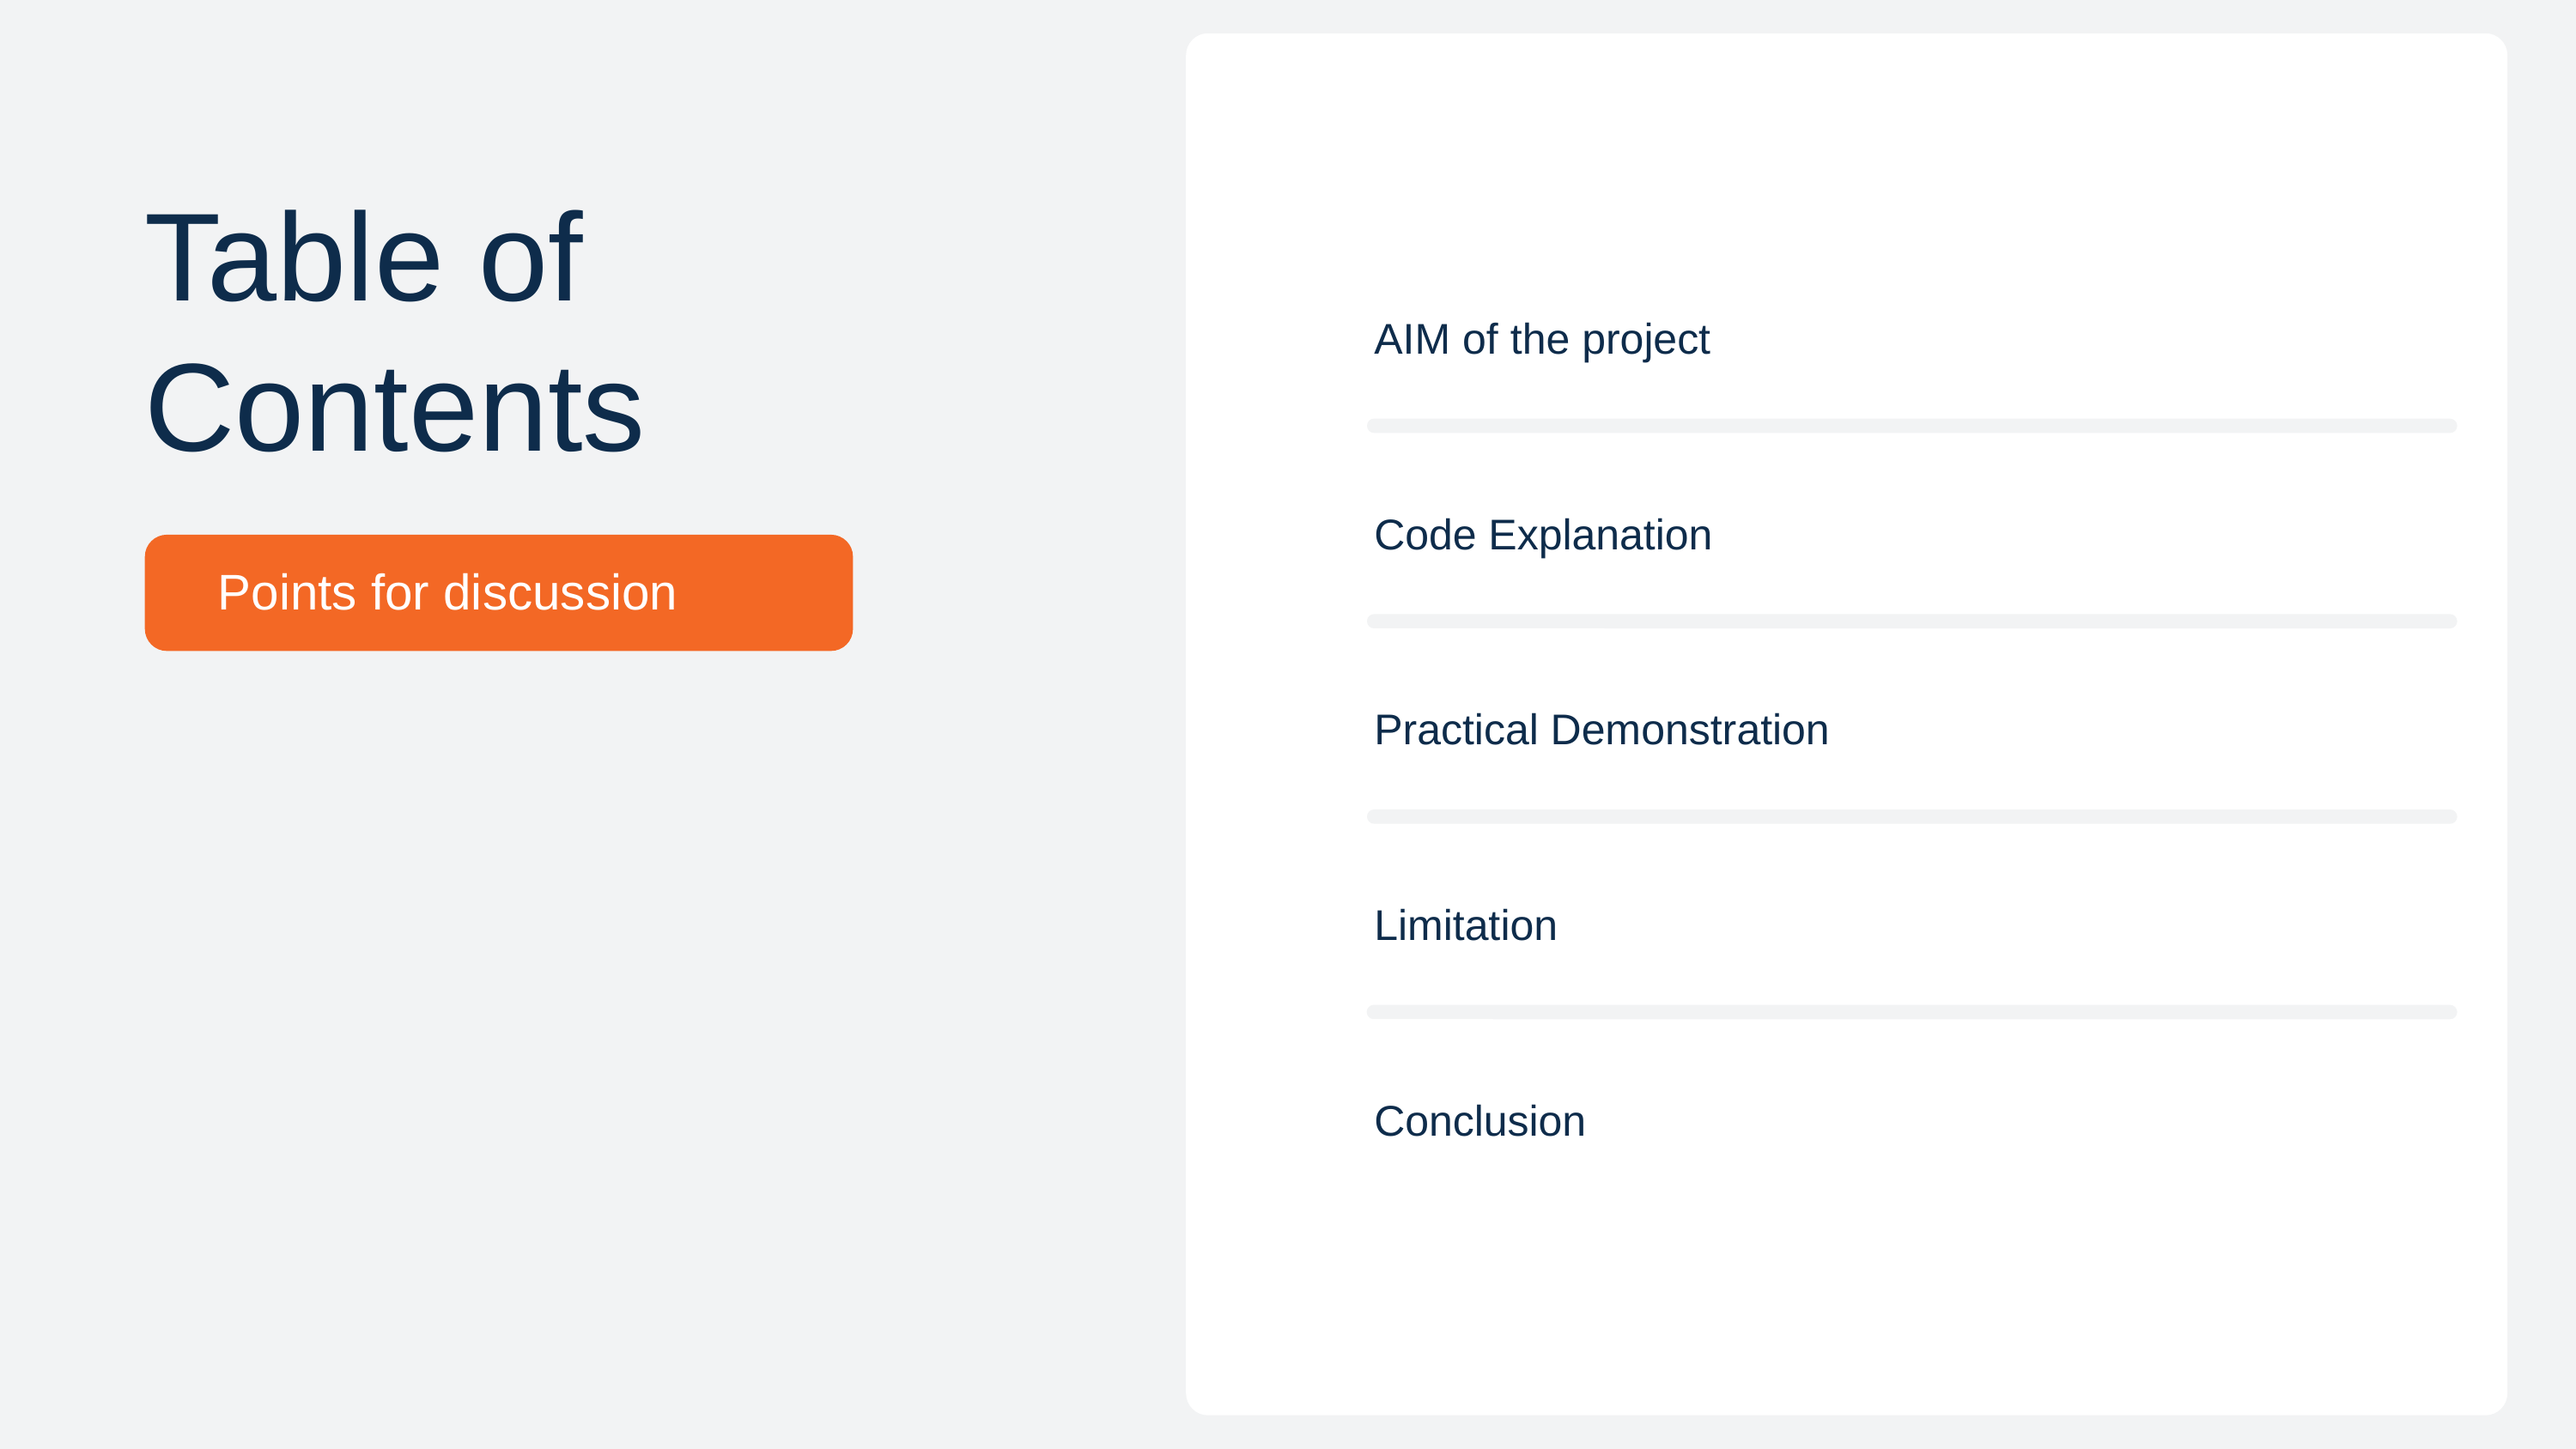

Table of Contents
AIM of the project

Code Explanation

Practical Demonstration

Limitation

Conclusion

Points for discussion